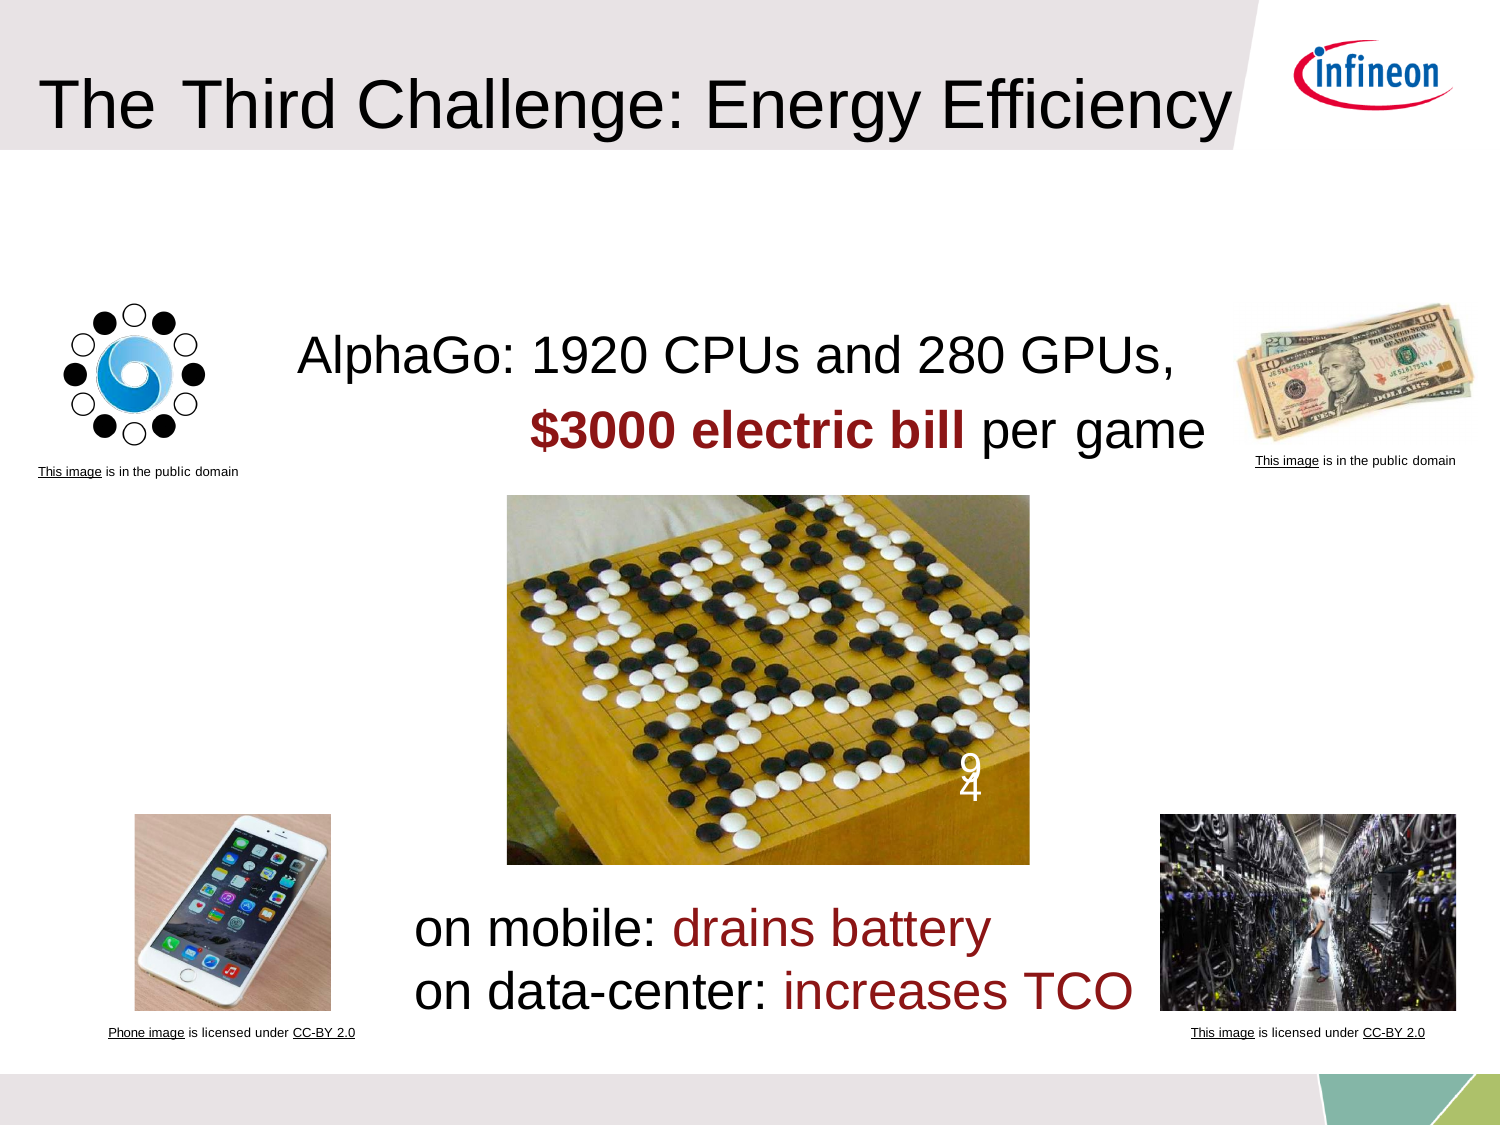

# The	Third Challenge: Energy Efficiency

AlphaGo: 1920 CPUs and 280 GPUs,
$3000 electric bill per game
This image is in the public domain
This image is in the public domain

94

on mobile: drains battery
on data-center: increases TCO
Phone image is licensed under CC-BY 2.0
This image is licensed under CC-BY 2.0